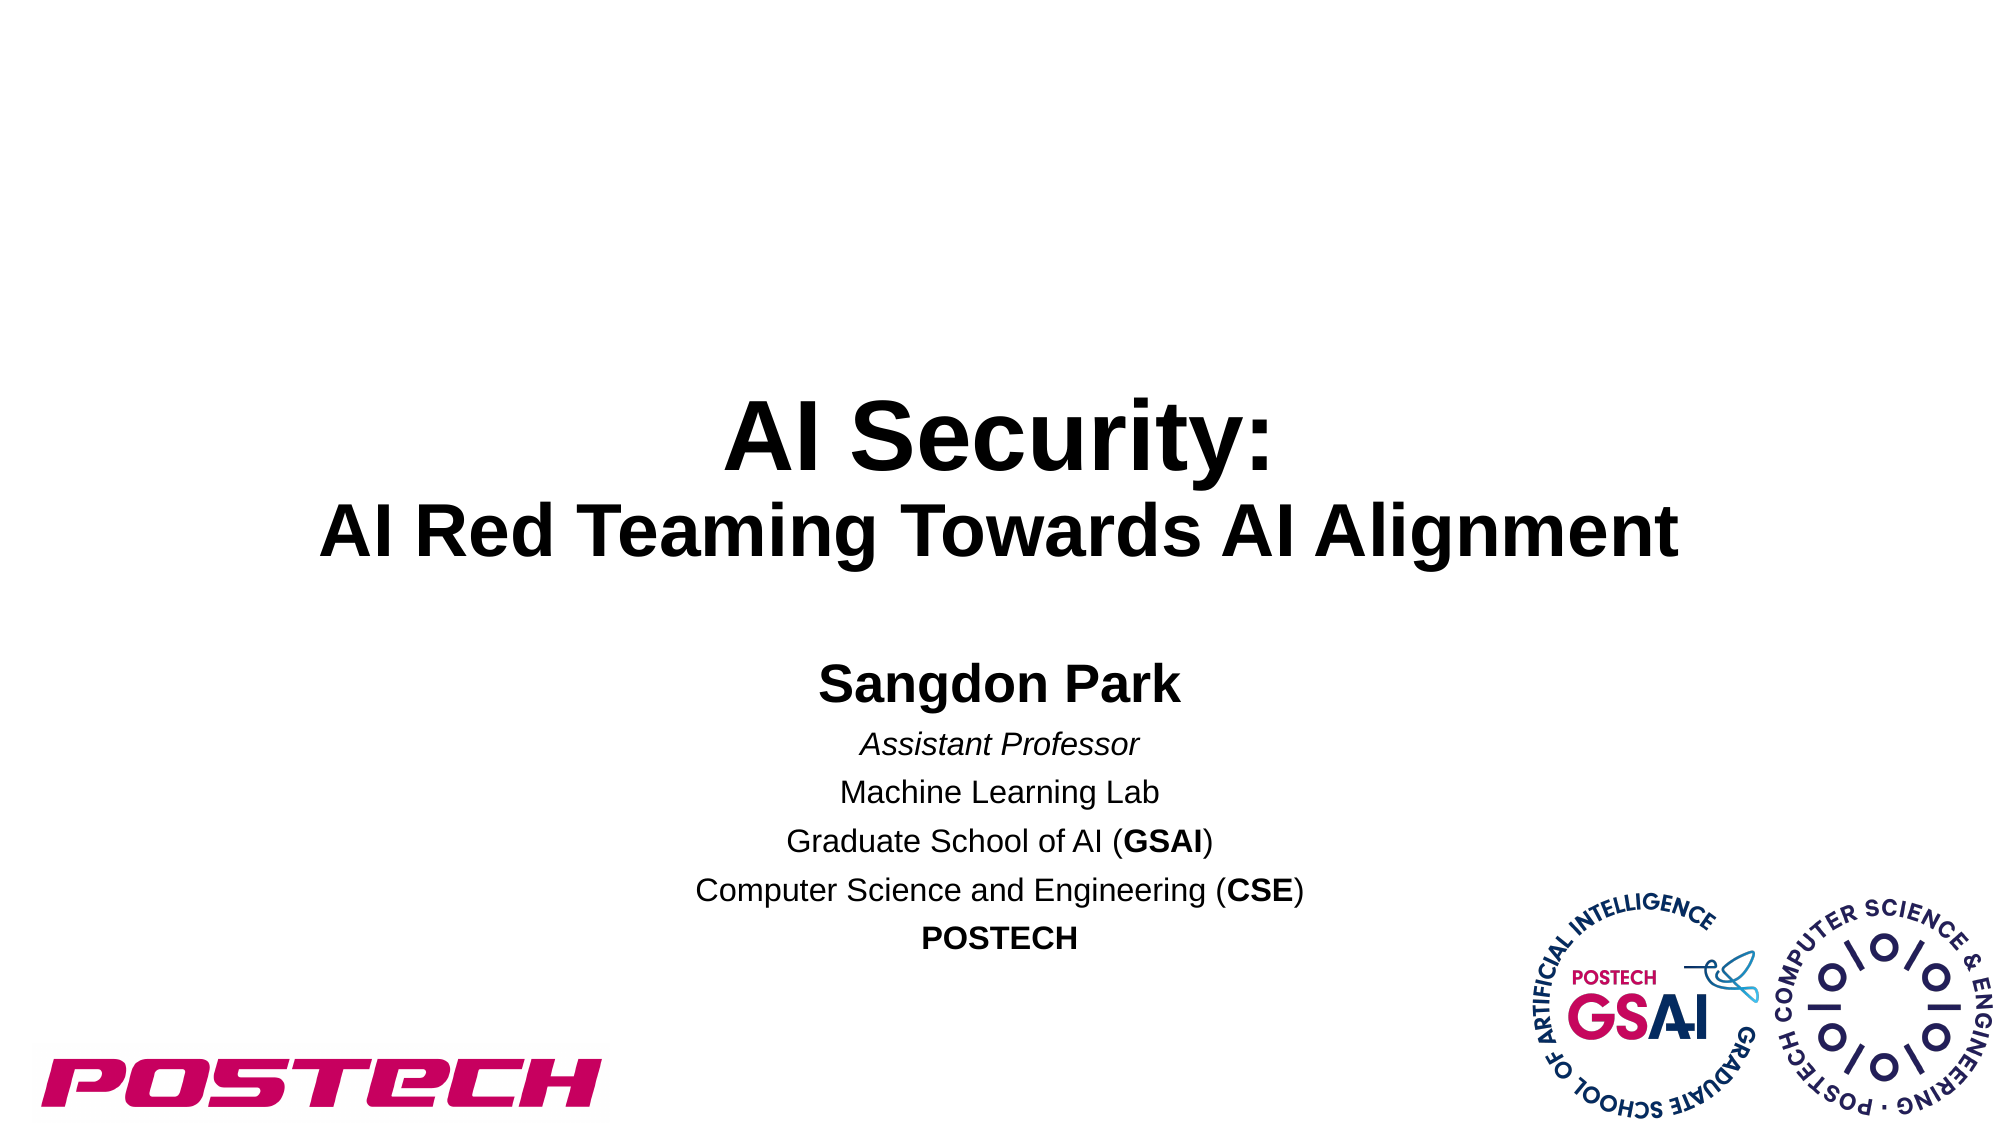

# AI Security: AI Red Teaming Towards AI Alignment
Sangdon Park
Assistant Professor
Machine Learning Lab
Graduate School of AI (GSAI)
Computer Science and Engineering (CSE)
POSTECH